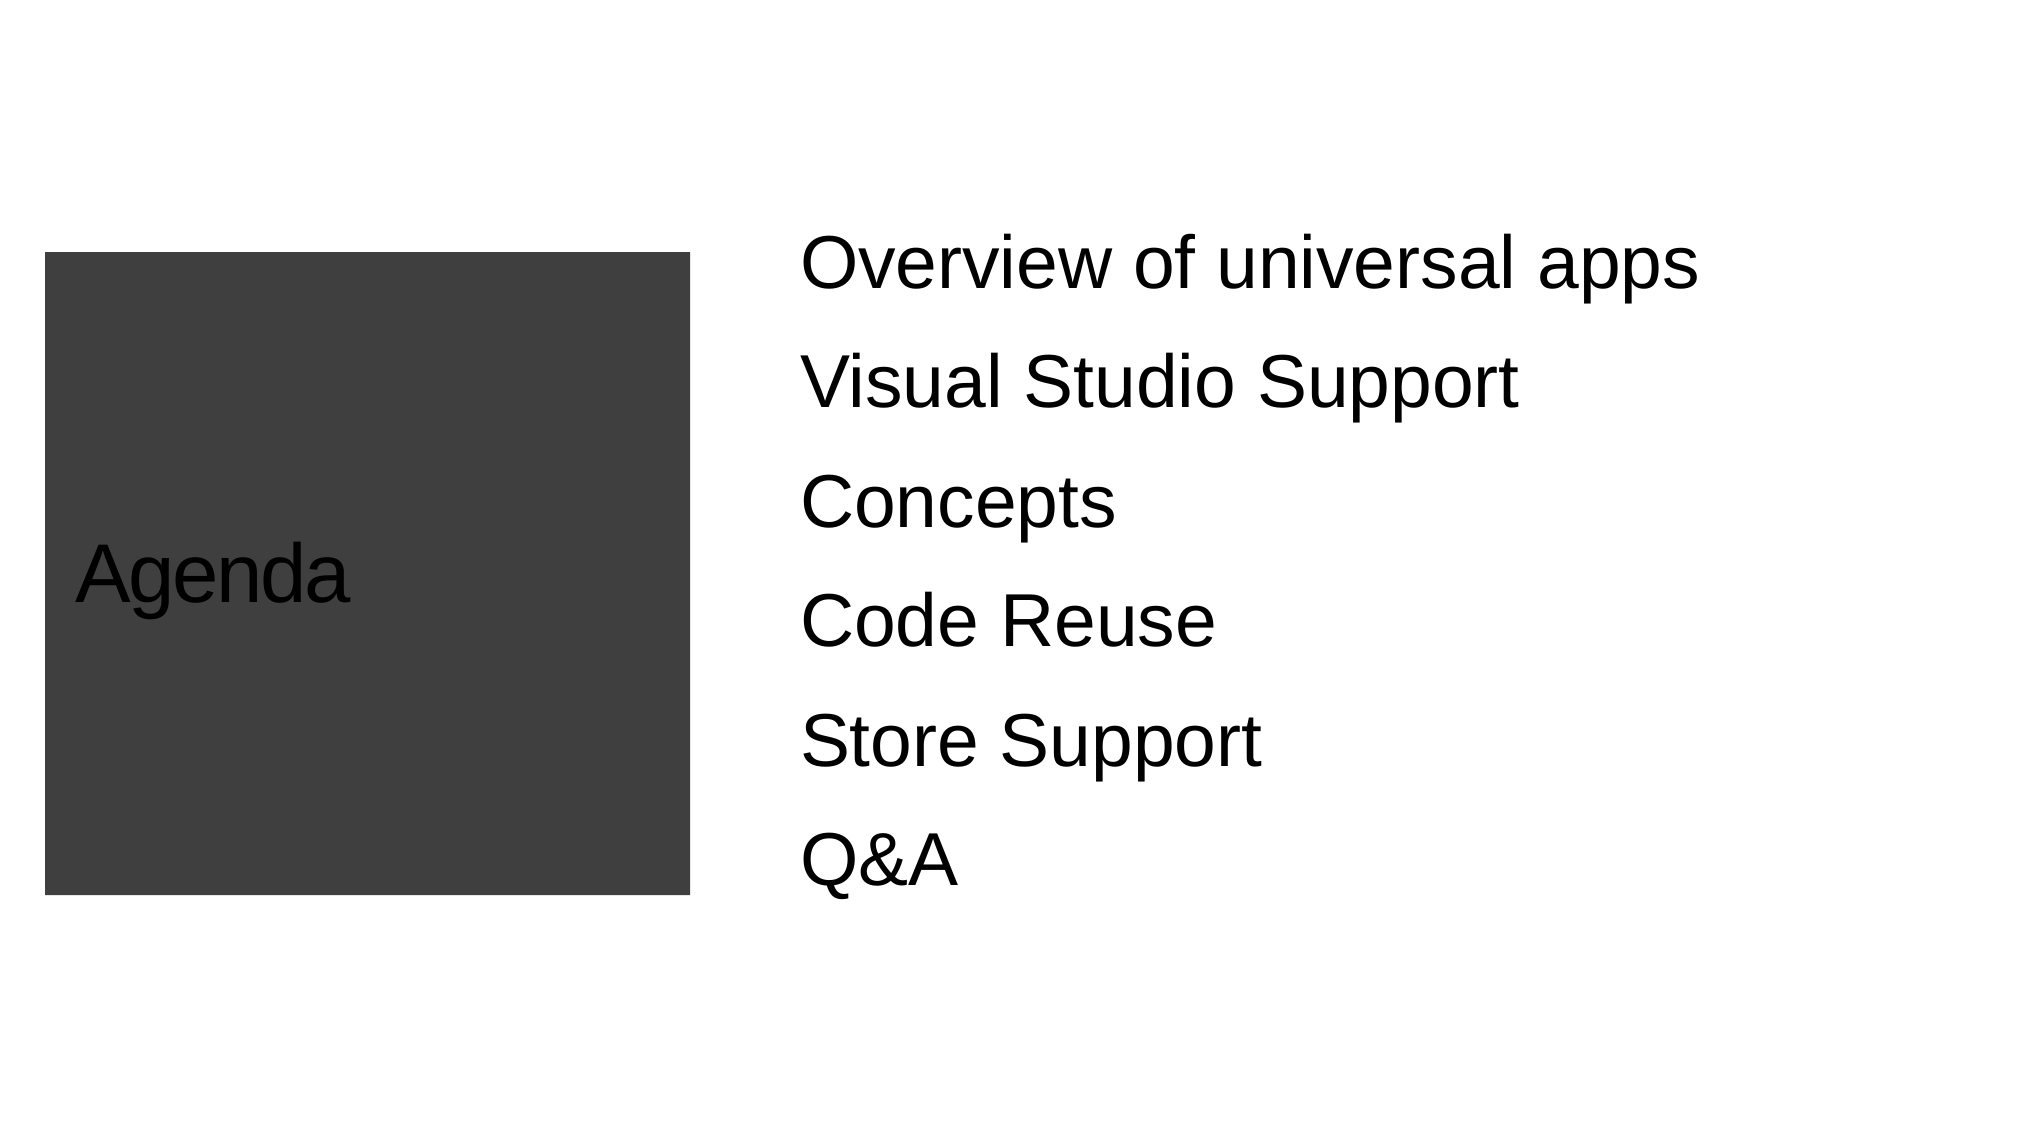

# Agenda
Overview of universal apps
Visual Studio Support
Concepts
Code Reuse
Store Support
Q&A